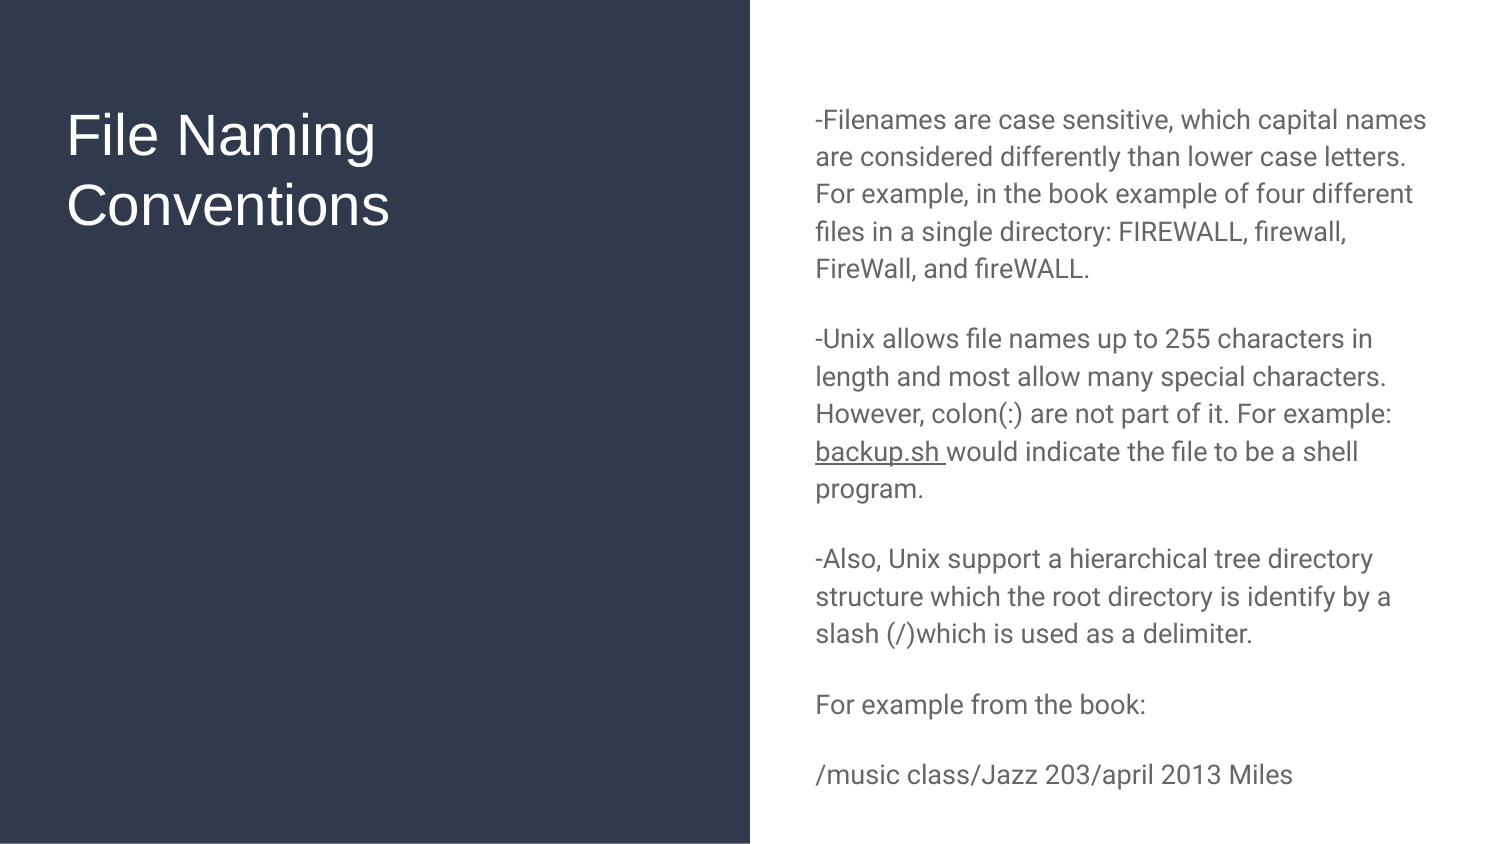

# File Naming Conventions
-Filenames are case sensitive, which capital names are considered differently than lower case letters. For example, in the book example of four different files in a single directory: FIREWALL, firewall, FireWall, and fireWALL.
-Unix allows file names up to 255 characters in length and most allow many special characters. However, colon(:) are not part of it. For example: backup.sh would indicate the file to be a shell program.
-Also, Unix support a hierarchical tree directory structure which the root directory is identify by a slash (/)which is used as a delimiter.
For example from the book:
/music class/Jazz 203/april 2013 Miles